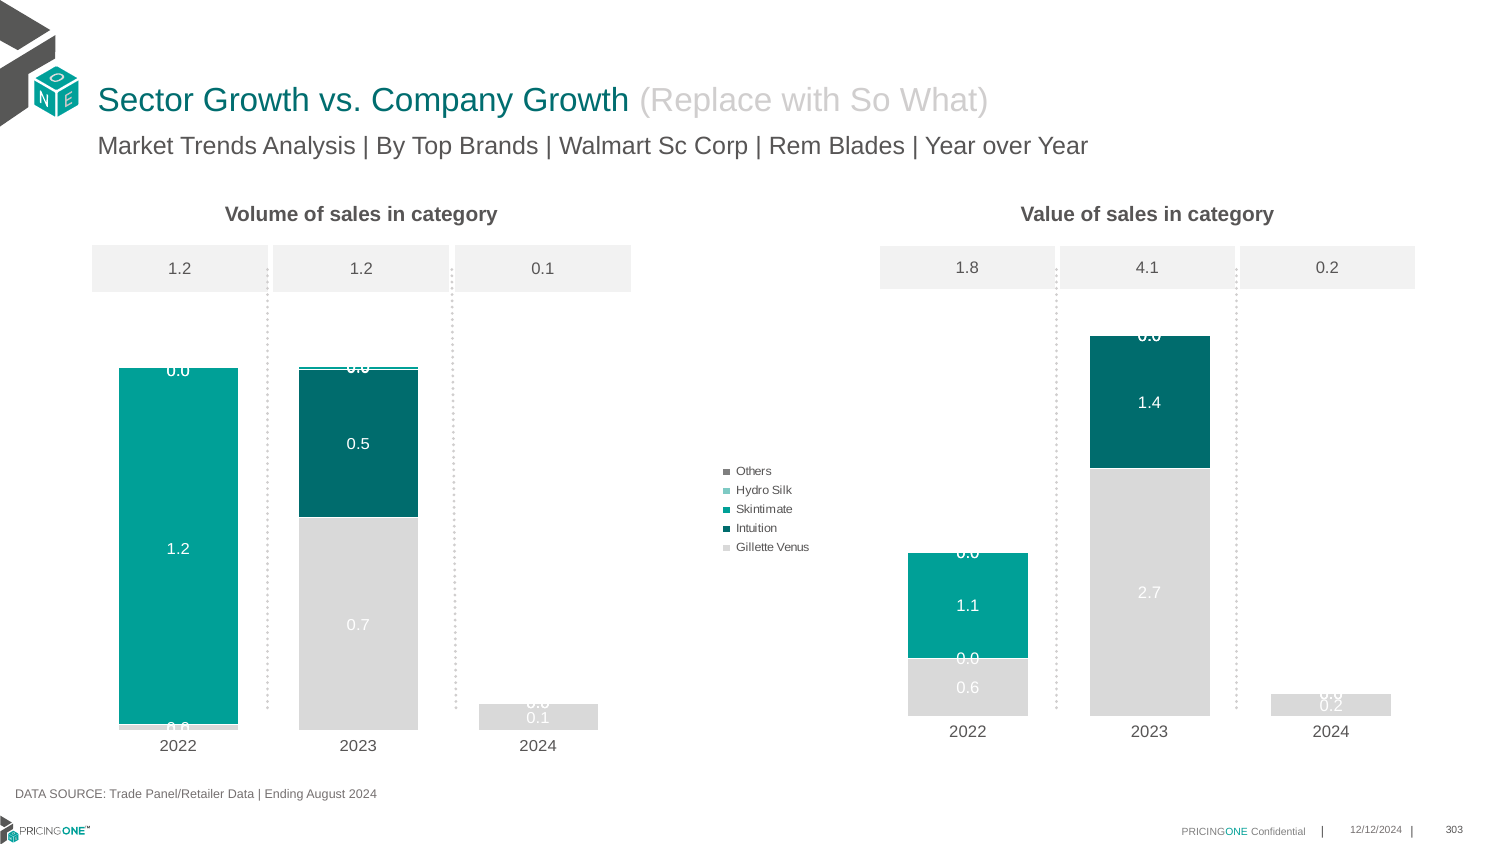

# Sector Growth vs. Company Growth (Replace with So What)
Market Trends Analysis | By Top Brands | Walmart Sc Corp | Rem Blades | Year over Year
| Value of sales in category |  |  |
| --- | --- | --- |
| 1.8 | 4.1 | 0.2 |
| Volume of sales in category |  |  |
| --- | --- | --- |
| 1.2 | 1.2 | 0.1 |

### Chart

| Category | Gillette Venus | Intuition | Skintimate | Hydro Silk | Others |
|---|---|---|---|---|---|
| 2022 | 0.623101 | 0.0 | 1.135507 | 1.5e-05 | 1e-06 |
| 2023 | 2.656648 | 1.436673 | 0.005057 | 0.0 | 0.0 |
| 2024 | 0.245218 | 0.004511 | 5e-06 | 0.0 | 0.0 |

### Chart

| Category | Gillette Venus | Intuition | Skintimate | Hydro Silk | Others |
|---|---|---|---|---|---|
| 2022 | 0.020924 | 0.0 | 1.152841 | 5e-06 | 1e-06 |
| 2023 | 0.68681 | 0.479321 | 0.011315 | 0.0 | 0.0 |
| 2024 | 0.087464 | 0.004566 | 1e-05 | 0.0 | 0.0 |
DATA SOURCE: Trade Panel/Retailer Data | Ending August 2024

12/12/2024
303